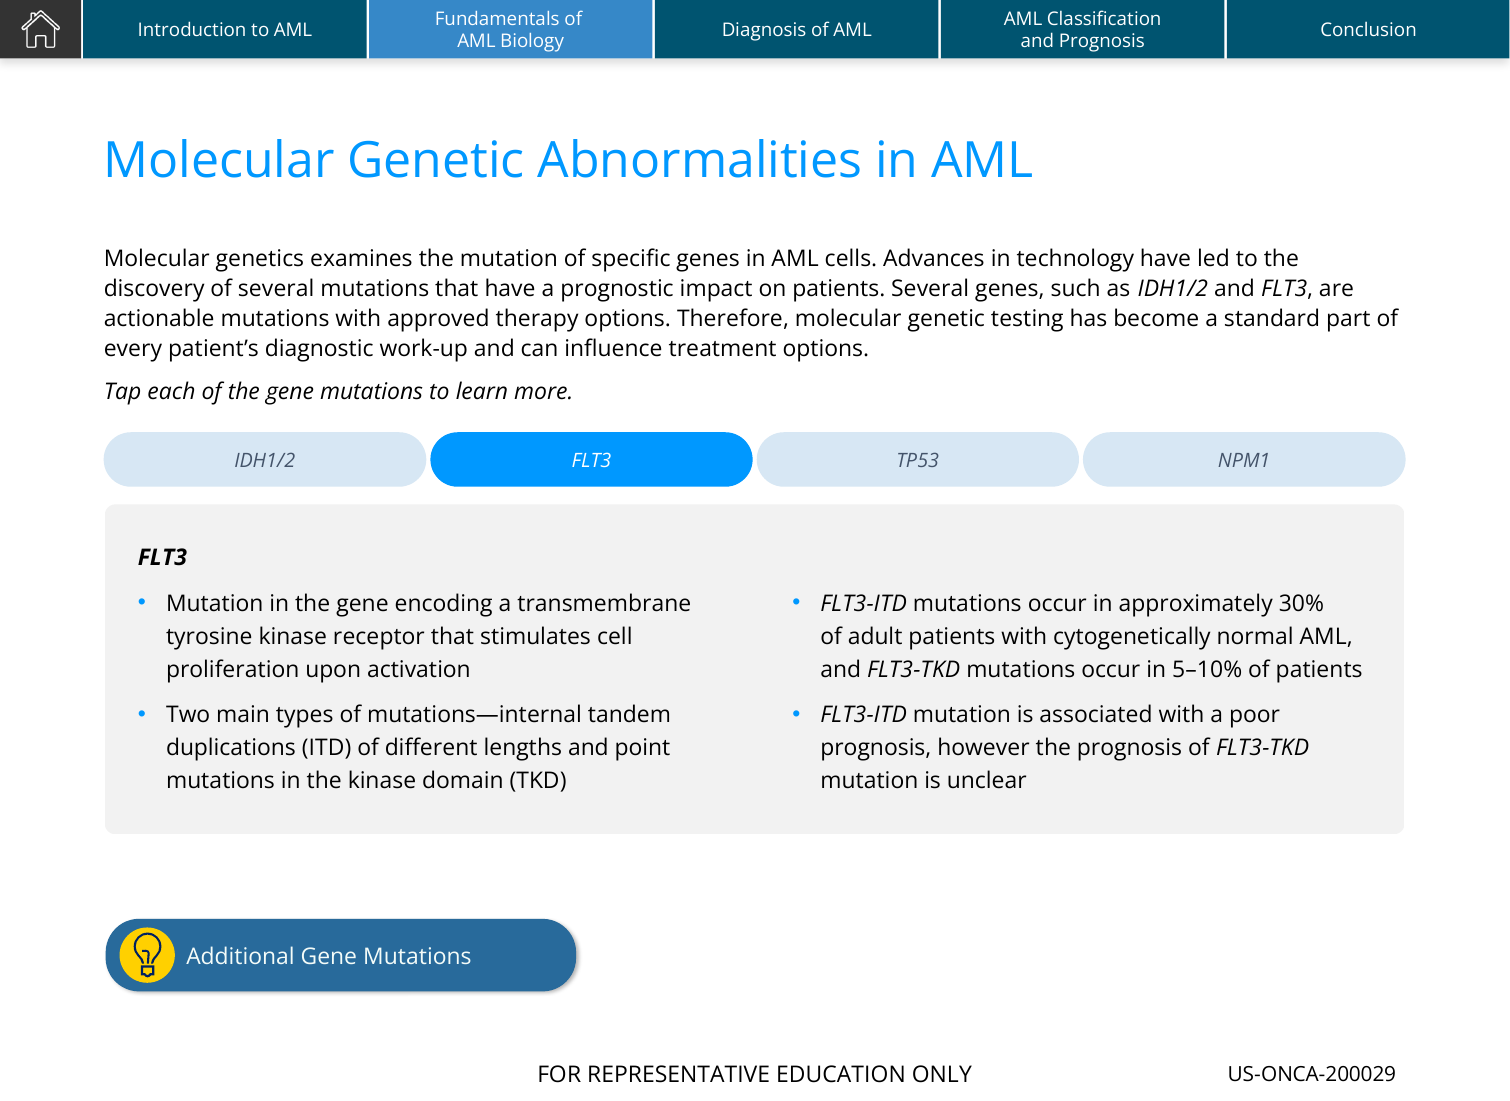

# Molecular Genetic Abnormalities in AML
Molecular genetics examines the mutation of specific genes in AML cells. Advances in technology have led to the discovery of several mutations that have a prognostic impact on patients. Several genes, such as IDH1/2 and FLT3, are actionable mutations with approved therapy options. Therefore, molecular genetic testing has become a standard part of every patient’s diagnostic work-up and can influence treatment options.
Tap each of the gene mutations to learn more.
IDH1/2
FLT3
TP53
NPM1
FLT3
Mutation in the gene encoding a transmembrane tyrosine kinase receptor that stimulates cell proliferation upon activation
Two main types of mutations—internal tandem duplications (ITD) of different lengths and point mutations in the kinase domain (TKD)

FLT3-ITD mutations occur in approximately 30%
of adult patients with cytogenetically normal AML, and FLT3-TKD mutations occur in 5–10% of patients
FLT3-ITD mutation is associated with a poor prognosis, however the prognosis of FLT3-TKD mutation is unclear

Additional Gene Mutations